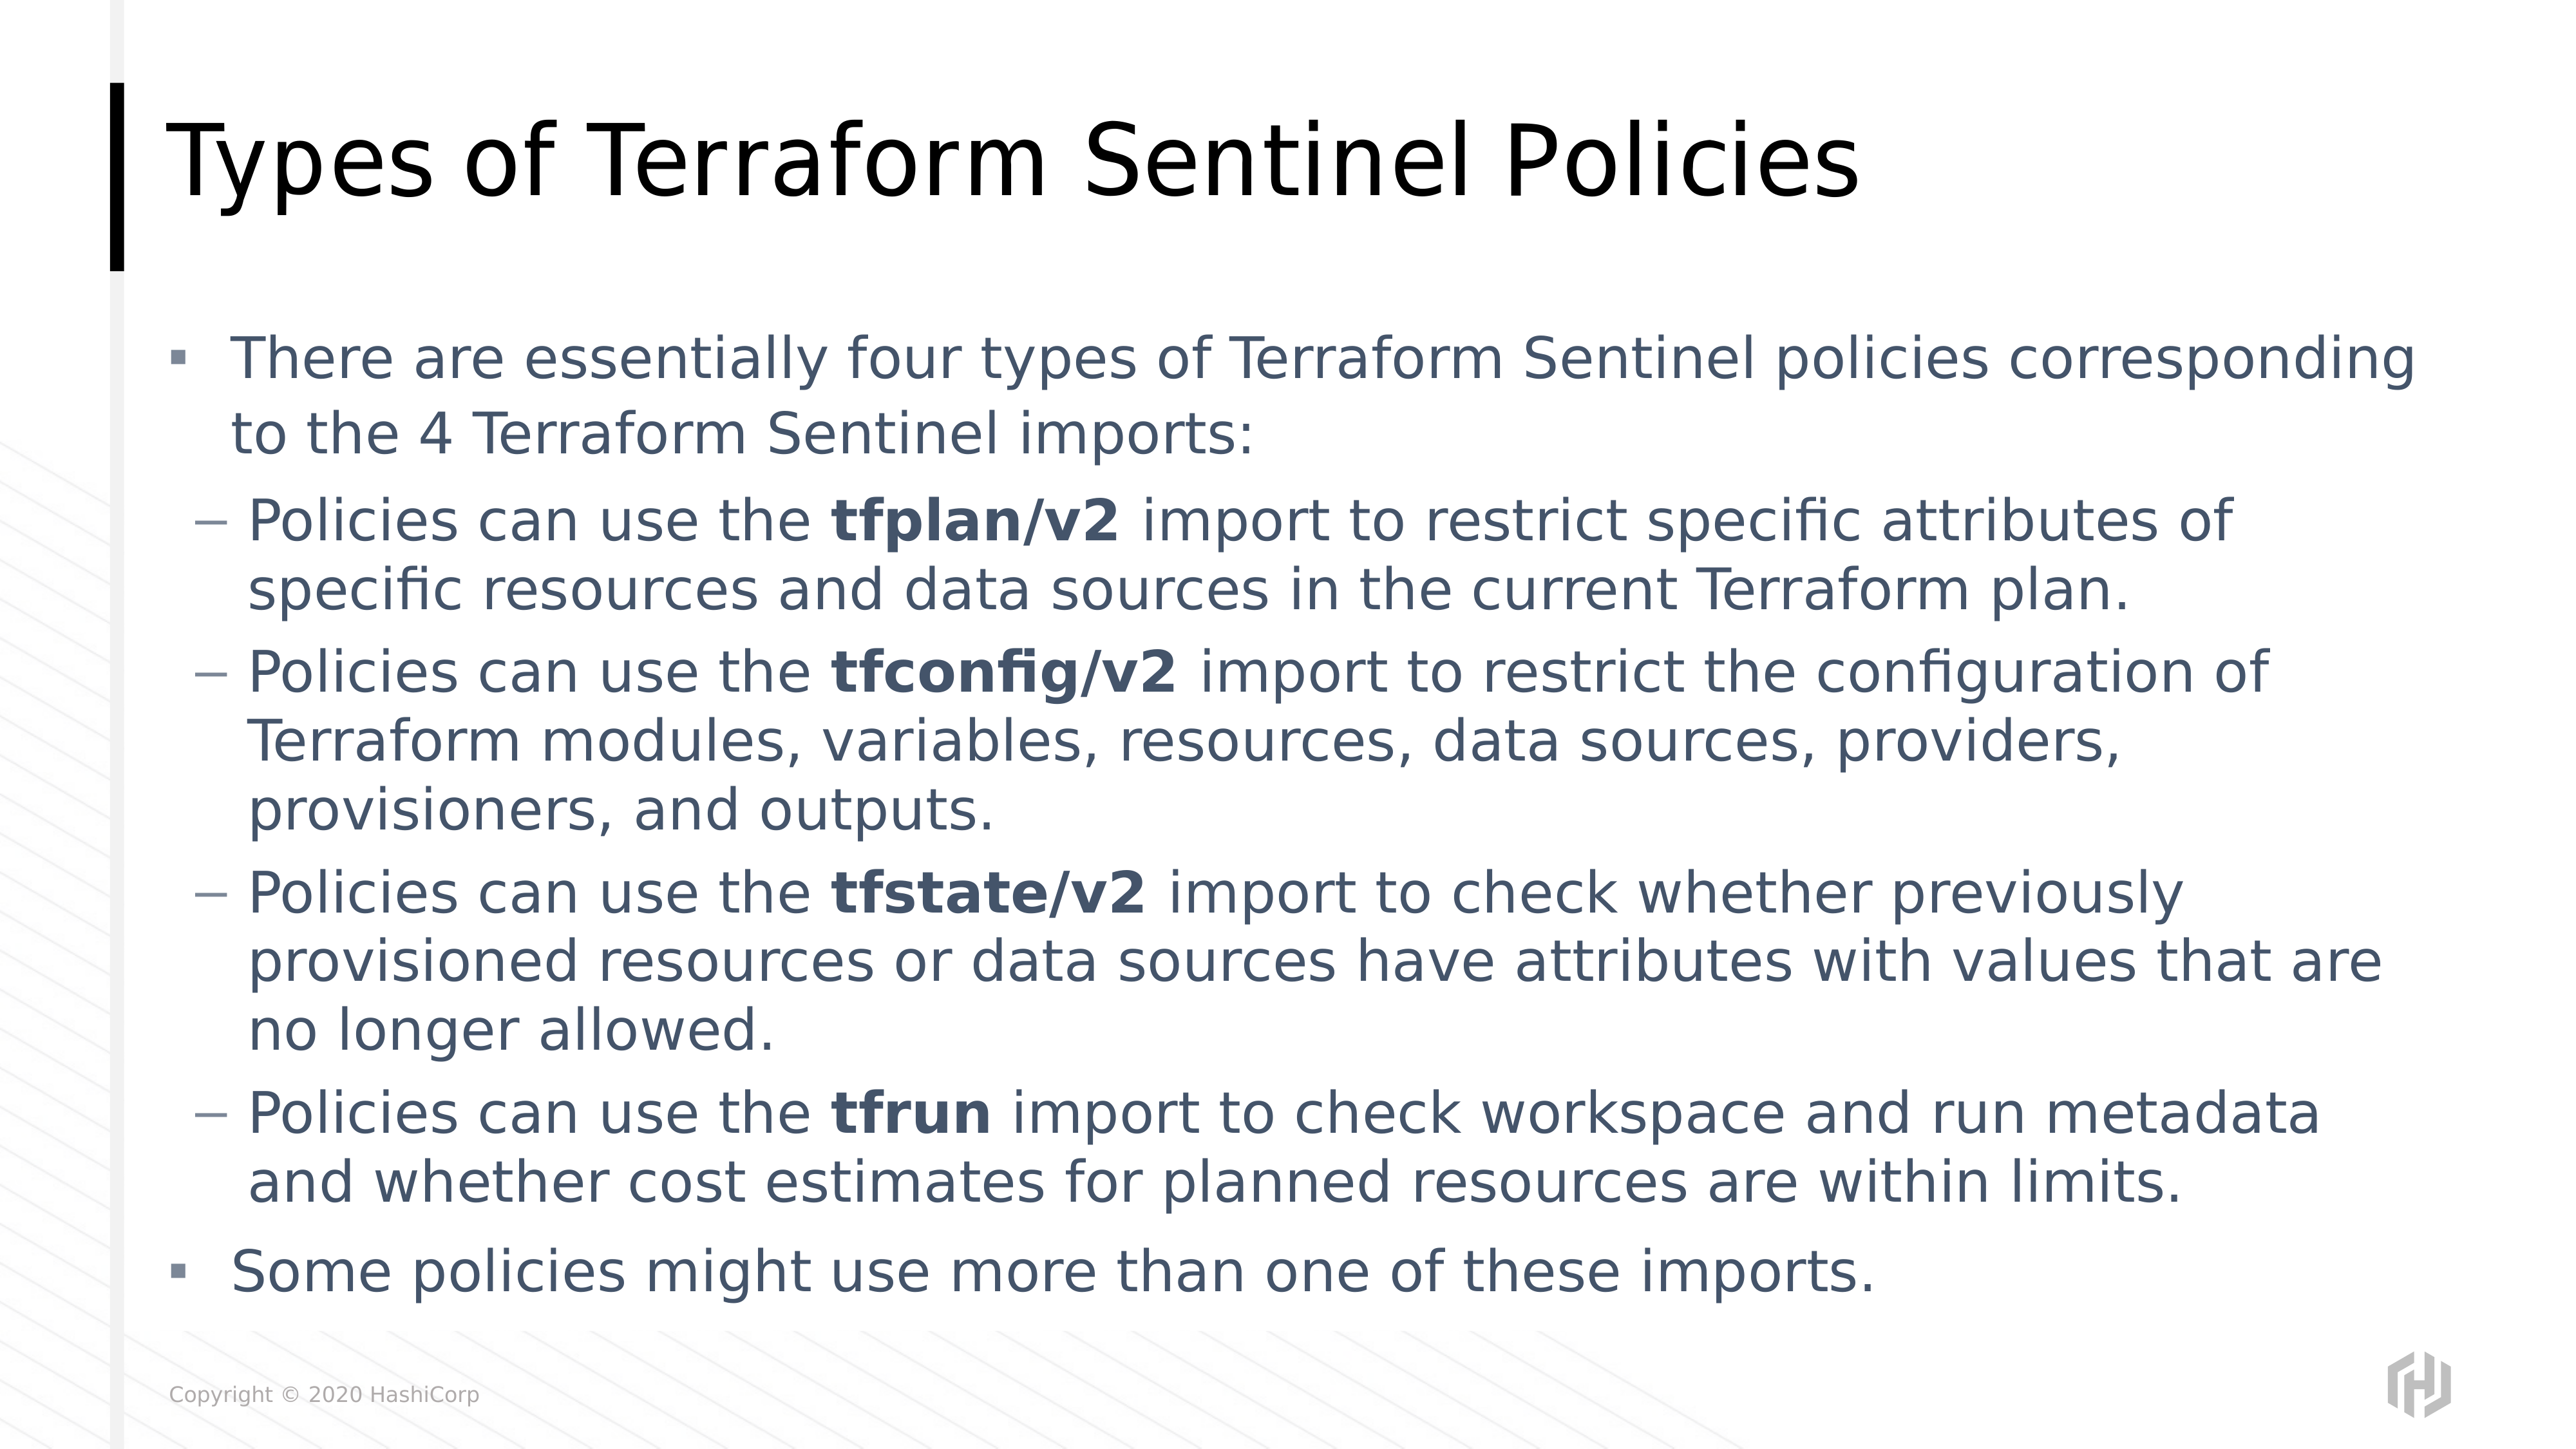

# Types of Terraform Sentinel Policies
There are essentially four types of Terraform Sentinel policies corresponding to the 4 Terraform Sentinel imports:
Policies can use the tfplan/v2 import to restrict specific attributes of specific resources and data sources in the current Terraform plan.
Policies can use the tfconfig/v2 import to restrict the configuration of Terraform modules, variables, resources, data sources, providers, provisioners, and outputs.
Policies can use the tfstate/v2 import to check whether previously provisioned resources or data sources have attributes with values that are no longer allowed.
Policies can use the tfrun import to check workspace and run metadata and whether cost estimates for planned resources are within limits.
Some policies might use more than one of these imports.